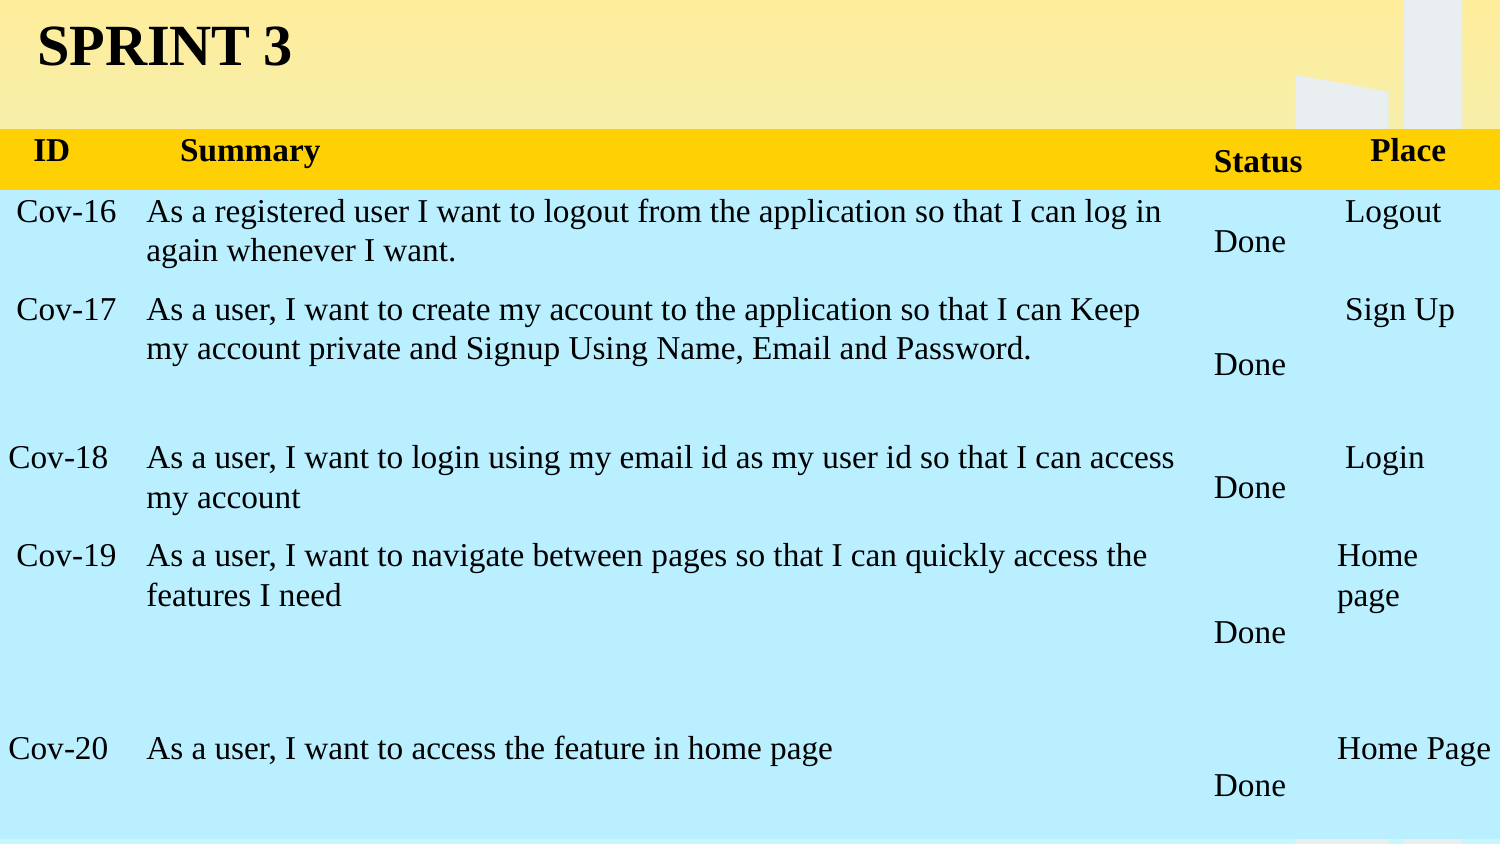

SPRINT 3

| ID | Summary | Status | Place |
| --- | --- | --- | --- |
| Cov-16 | As a registered user I want to logout from the application so that I can log in again whenever I want. | Done | Logout |
| Cov-17 | As a user, I want to create my account to the application so that I can Keep my account private and Signup Using Name, Email and Password. | Done | Sign Up |
| Cov-18 | As a user, I want to login using my email id as my user id so that I can access my account | Done | Login |
| Cov-19 | As a user, I want to navigate between pages so that I can quickly access the features I need | Done | Home page |
| Cov-20 | As a user, I want to access the feature in home page | Done | Home Page |